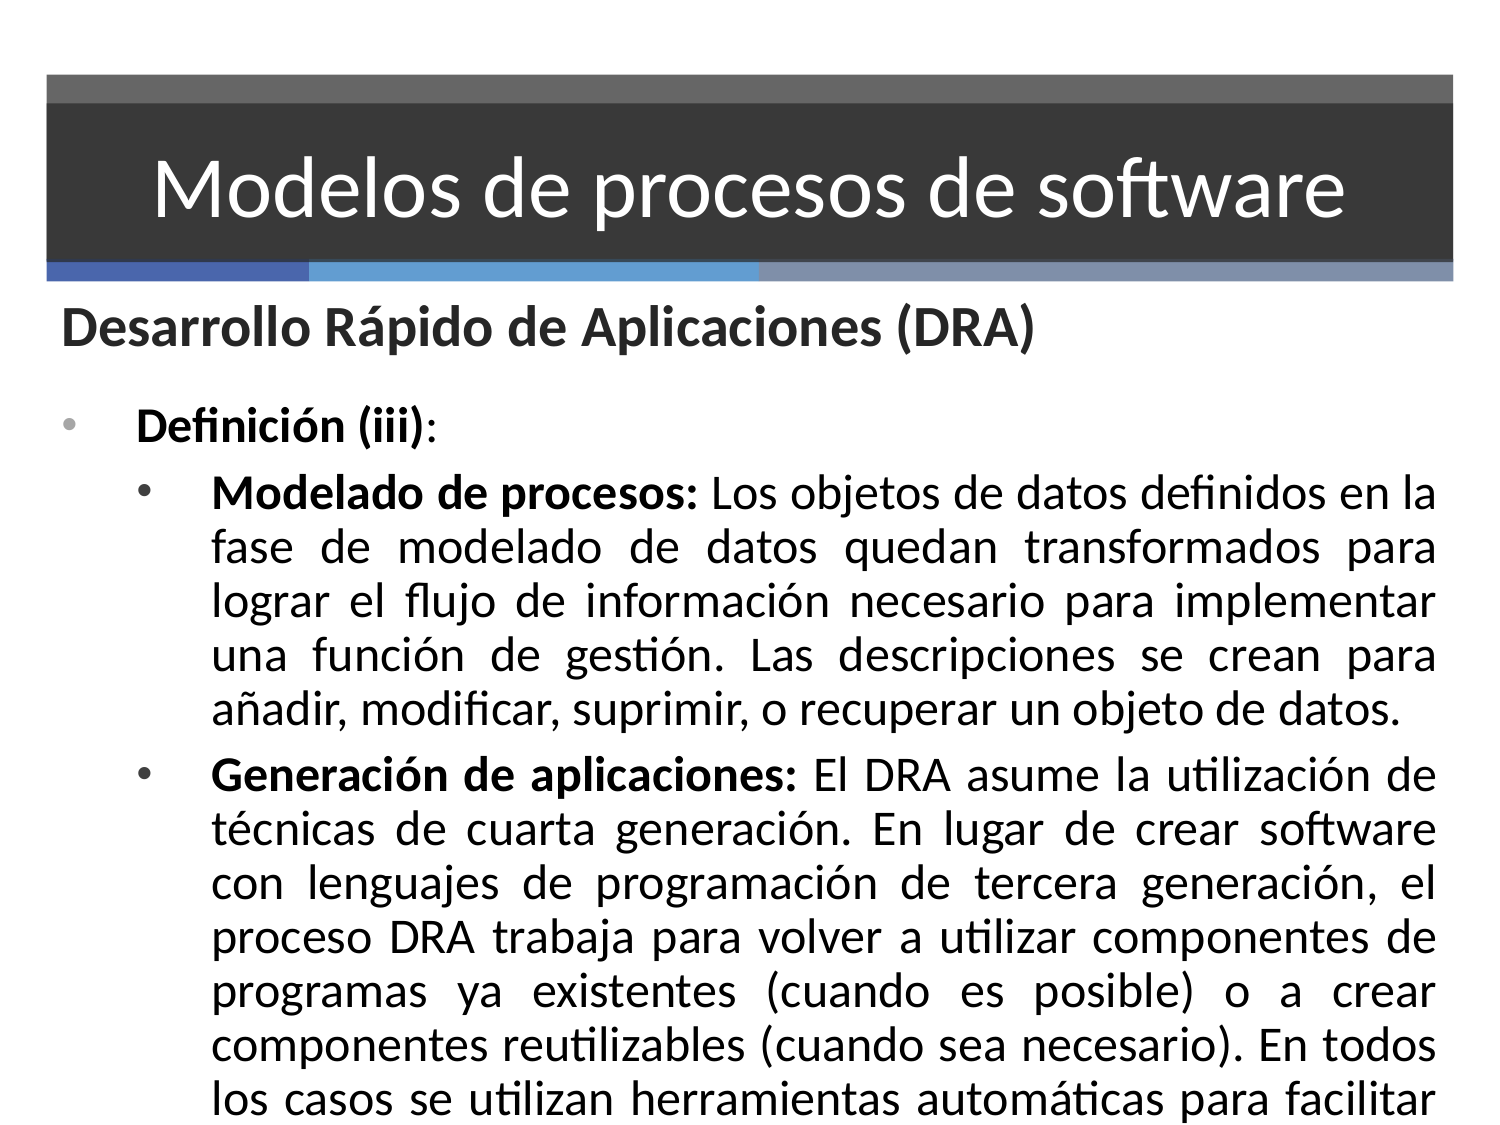

# Modelos de procesos de software
Desarrollo Rápido de Aplicaciones (DRA)
Definición (iii):
Modelado de procesos: Los objetos de datos definidos en la fase de modelado de datos quedan transformados para lograr el flujo de información necesario para implementar una función de gestión. Las descripciones se crean para añadir, modificar, suprimir, o recuperar un objeto de datos.
Generación de aplicaciones: El DRA asume la utilización de técnicas de cuarta generación. En lugar de crear software con lenguajes de programación de tercera generación, el proceso DRA trabaja para volver a utilizar componentes de programas ya existentes (cuando es posible) o a crear componentes reutilizables (cuando sea necesario). En todos los casos se utilizan herramientas automáticas para facilitar la construcción del software.

Prueba y entrega: Como el proceso DRA enfatiza la reutilización, ya se han comprobado muchos de los componentes de los programas. Esto reduce tiempo de pruebas. Sin embargo, se deben probar todos los componentes nuevos y se deben ejercitar todas las interfaces a fondo.

.